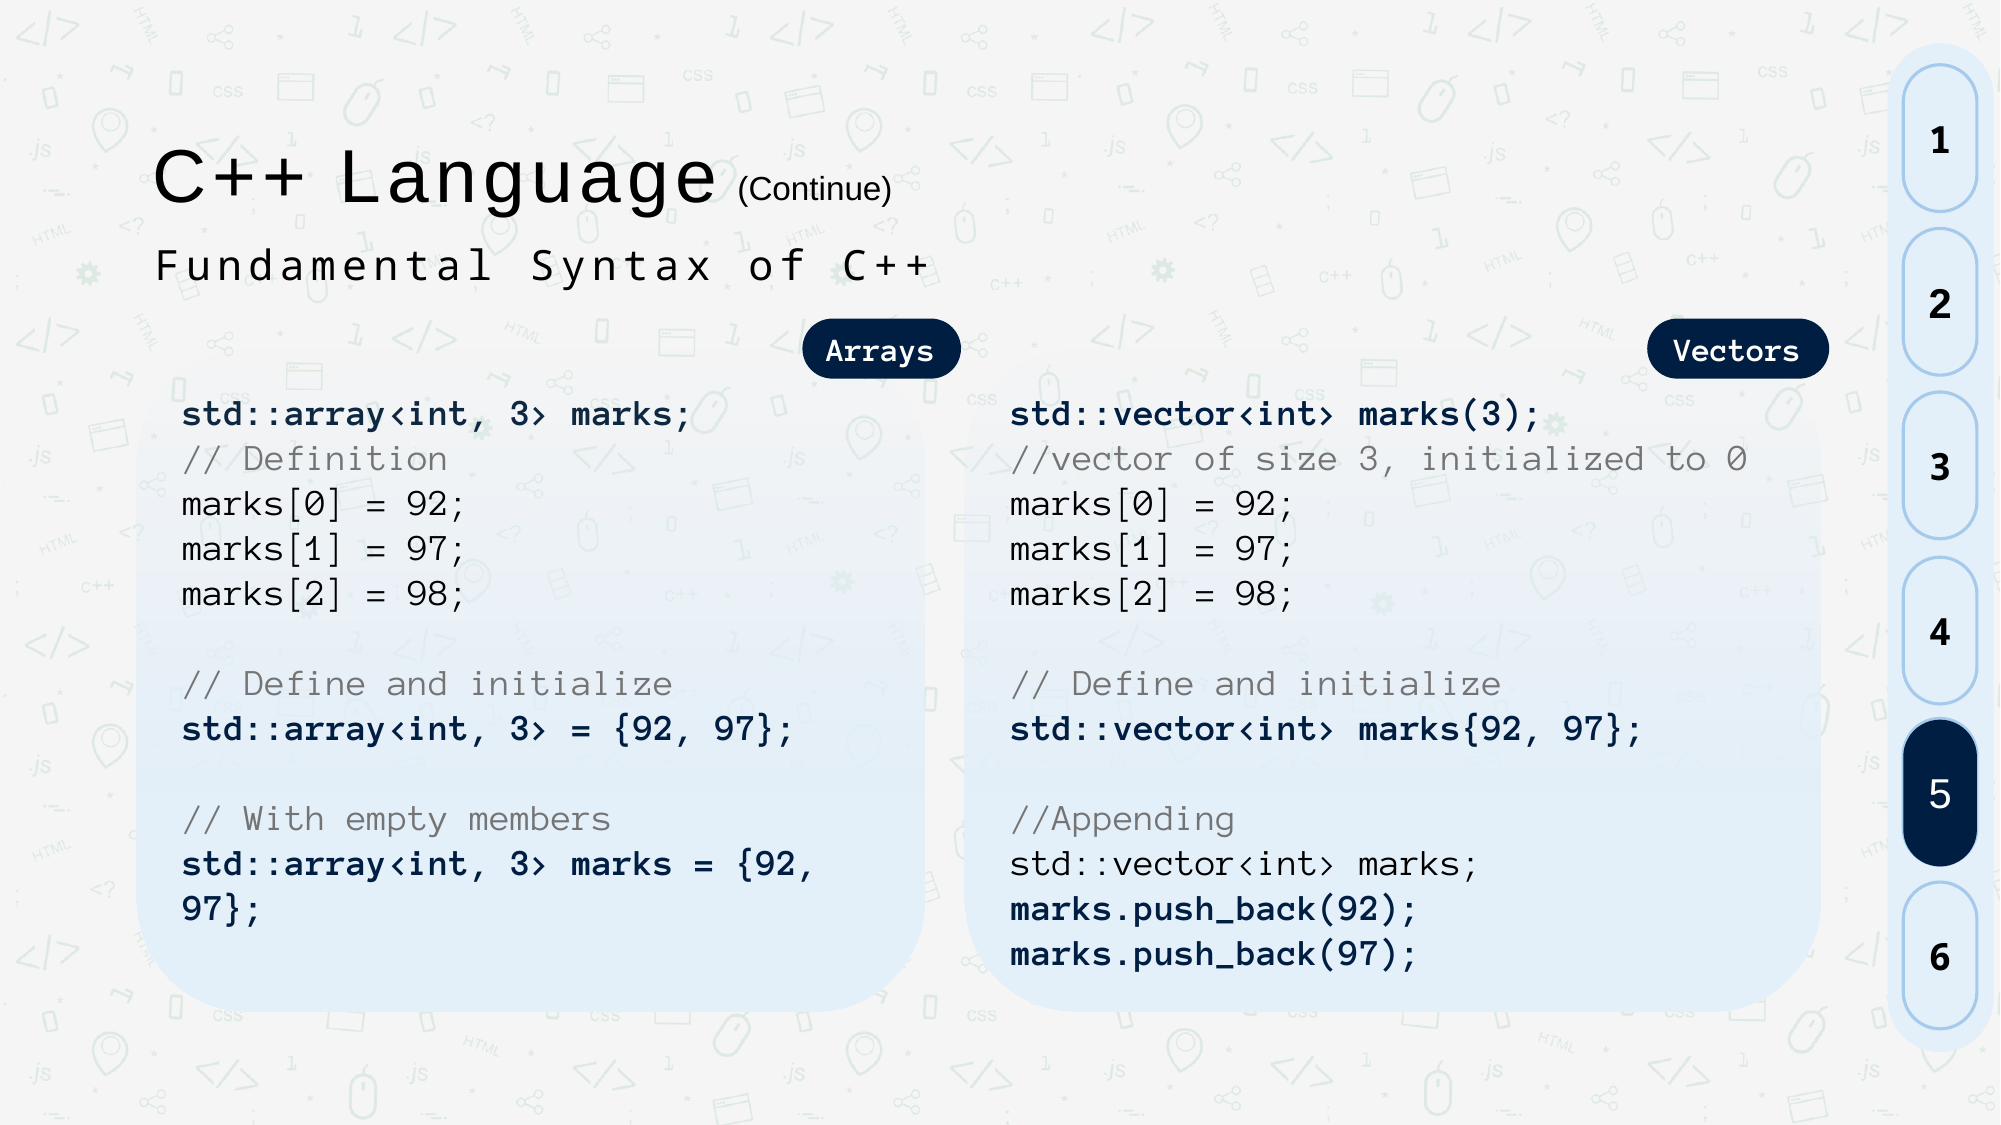

1
# C++ Language
(Continue)
2
Benefits?
Fundamental Syntax of C++
Ranged Based
Arrays
Vectors
Loops
std::array<int, 3> marks;
// Definition
marks[0] = 92;
marks[1] = 97;
marks[2] = 98;

// Define and initialize
std::array<int, 3> = {92, 97};

// With empty members
std::array<int, 3> marks = {92, 97};
std::vector<int> marks(3);
//vector of size 3, initialized to 0
marks[0] = 92;
marks[1] = 97;
marks[2] = 98;

// Define and initialize
std::vector<int> marks{92, 97};

//Appending
std::vector<int> marks;
marks.push_back(92);
marks.push_back(97);
for (int i = 1; i <= 5; i++) {
    std::cout << i << "\n";
}

int i = 1;
while (i < 6) {
    std::cout << i++;
}

int i = 1;
do {
    std::cout << i++;
} while (i <= 5);

for (int n : {1, 2, 3, 4, 5}) {
    std::cout << n << " ";
}

// Outputs: 1 2 3 4 5
------------------------------------

std::string hello = "QuickRef.ME";
for (char c: hello)
{
    std::cout << c << " ";
}
// Outputs: Q u i c k R e f . M E
3

C++ program is useful for low-level programming language
Has a large and mature ecosystem of libraries
Has less time complexity
Could also be a problem-oriented language that's much easier to use than the other low-level languages like binary coding.
4
5

5
6